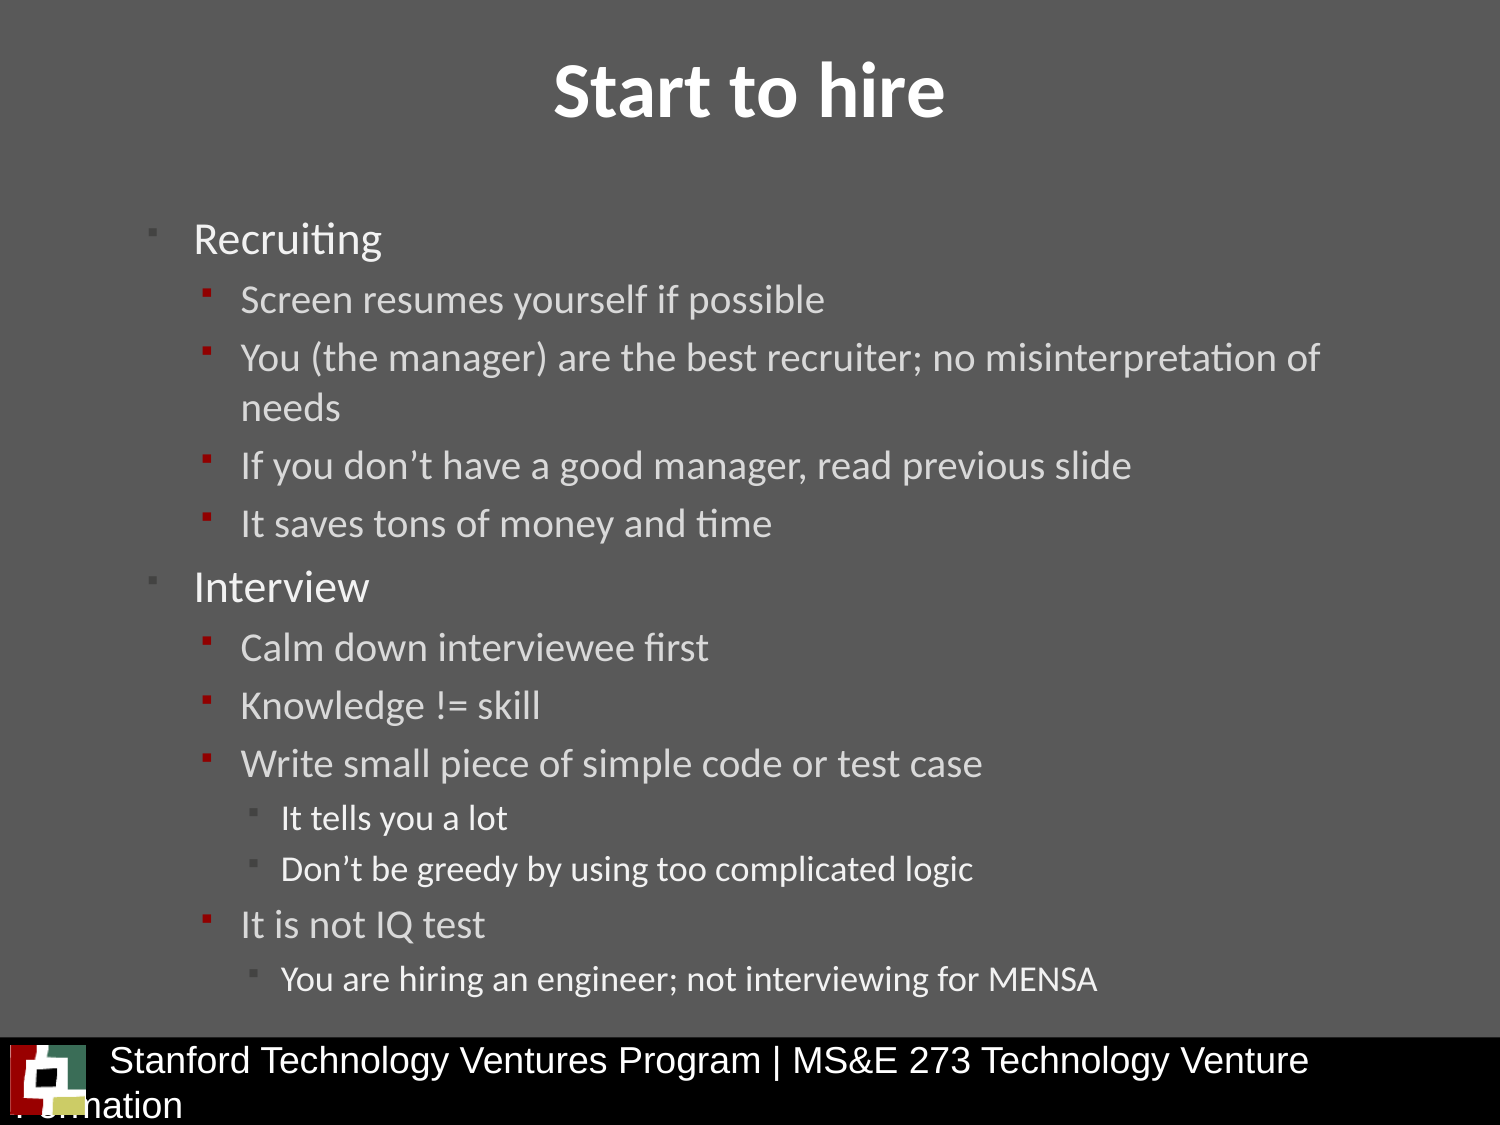

# Start to hire
Recruiting
Screen resumes yourself if possible
You (the manager) are the best recruiter; no misinterpretation of needs
If you don’t have a good manager, read previous slide
It saves tons of money and time
Interview
Calm down interviewee first
Knowledge != skill
Write small piece of simple code or test case
It tells you a lot
Don’t be greedy by using too complicated logic
It is not IQ test
You are hiring an engineer; not interviewing for MENSA